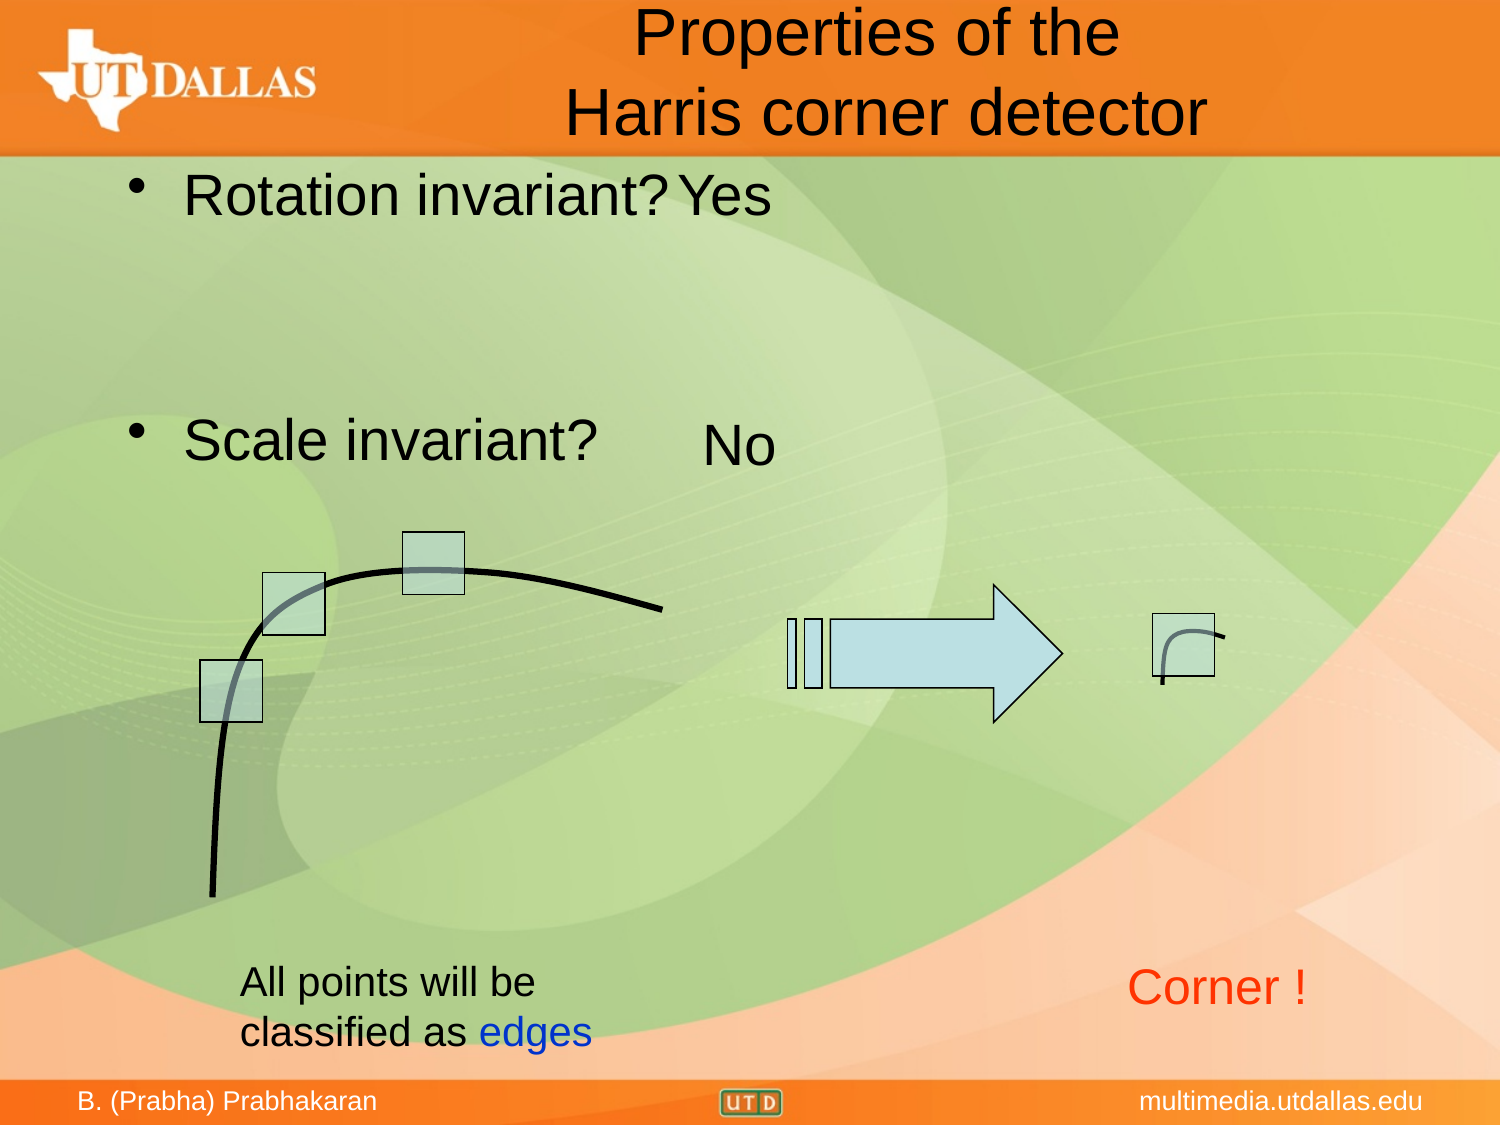

Properties of the
Harris corner detector
Rotation invariant?

Scale invariant?
Yes
No

All points will be classified as edges

Corner !